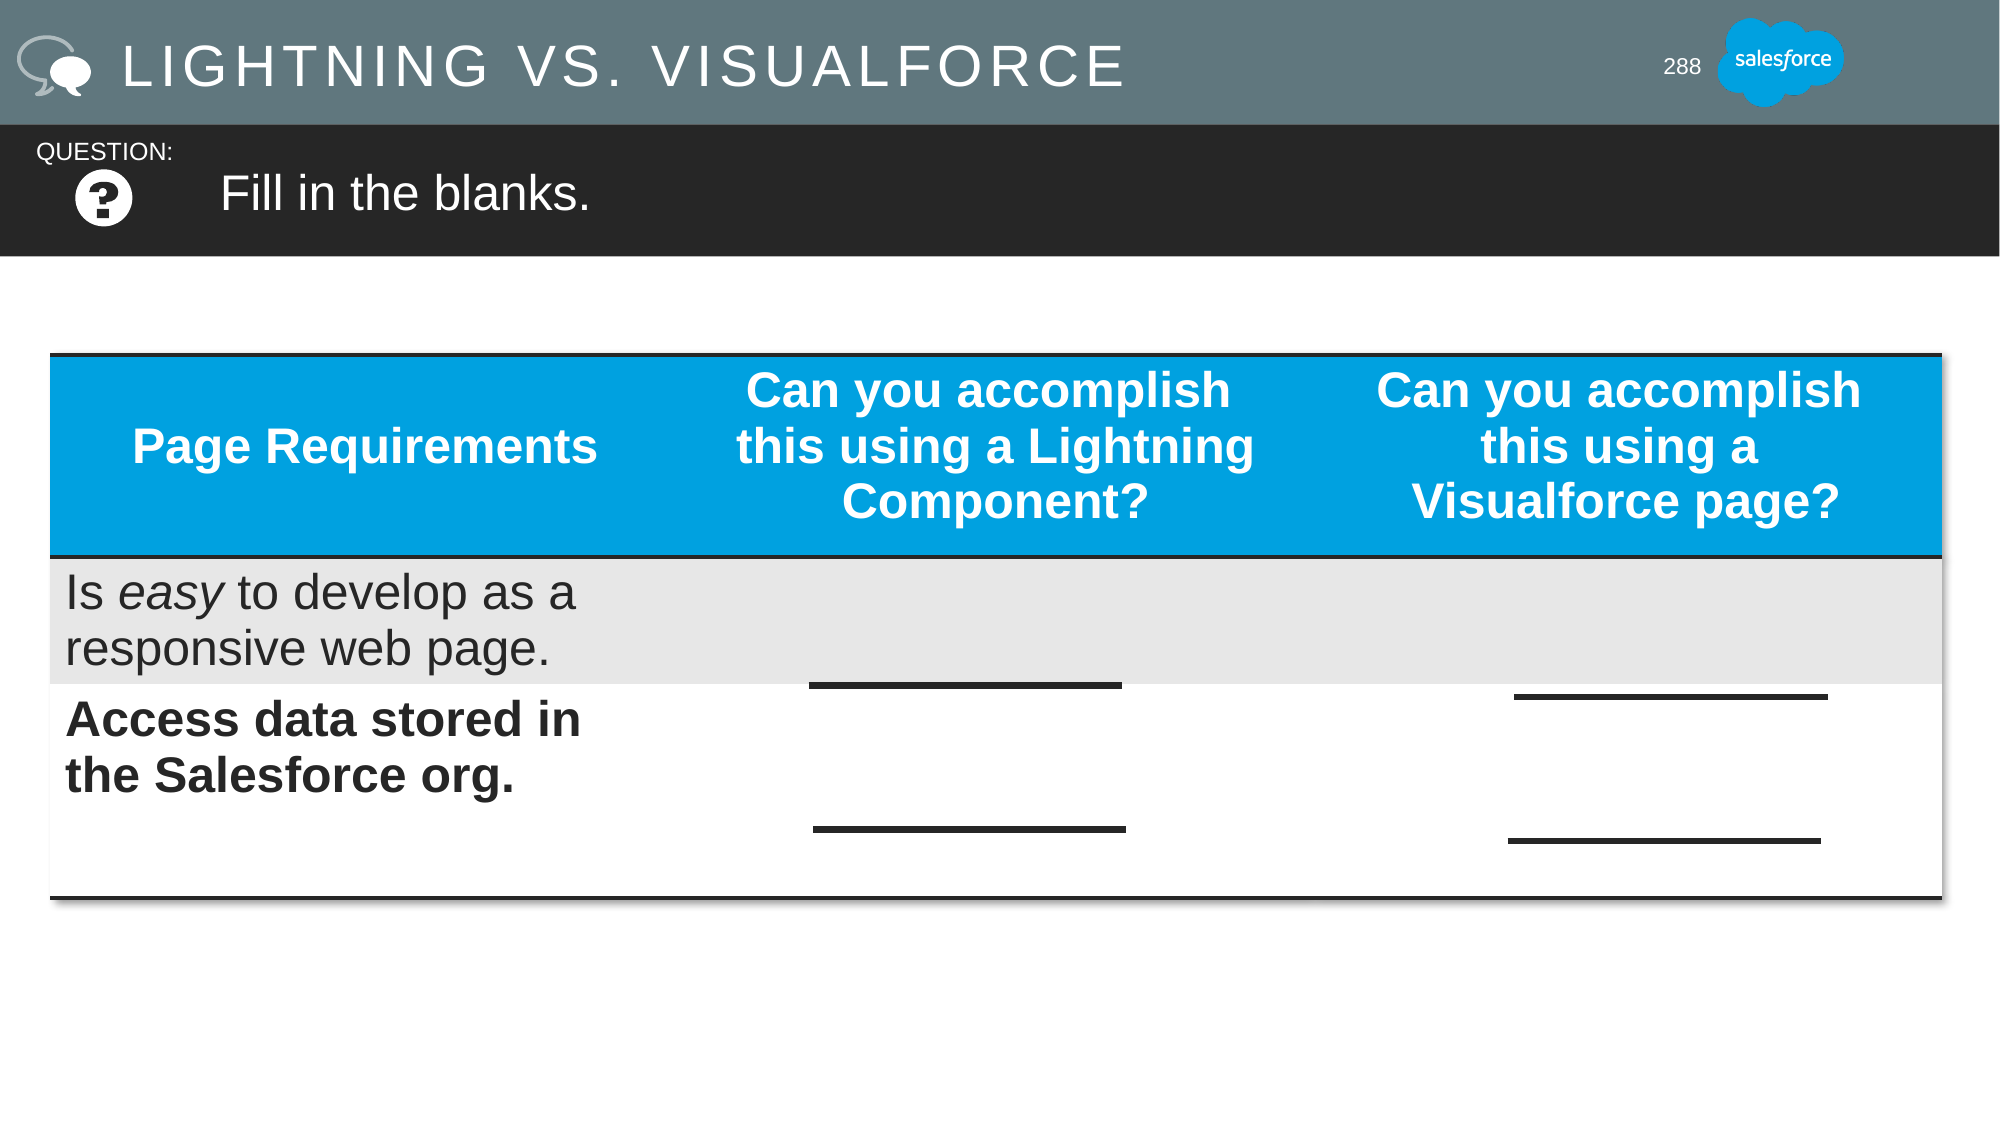

# Lightning vs. visualforce
288
Fill in the blanks.
QUESTION:

| Page Requirements | Can you accomplish this using a Lightning Component? | Can you accomplish this using a Visualforce page? |
| --- | --- | --- |
| Is easy to develop as a responsive web page. |  |  |
| Access data stored in the Salesforce org. |  |  |